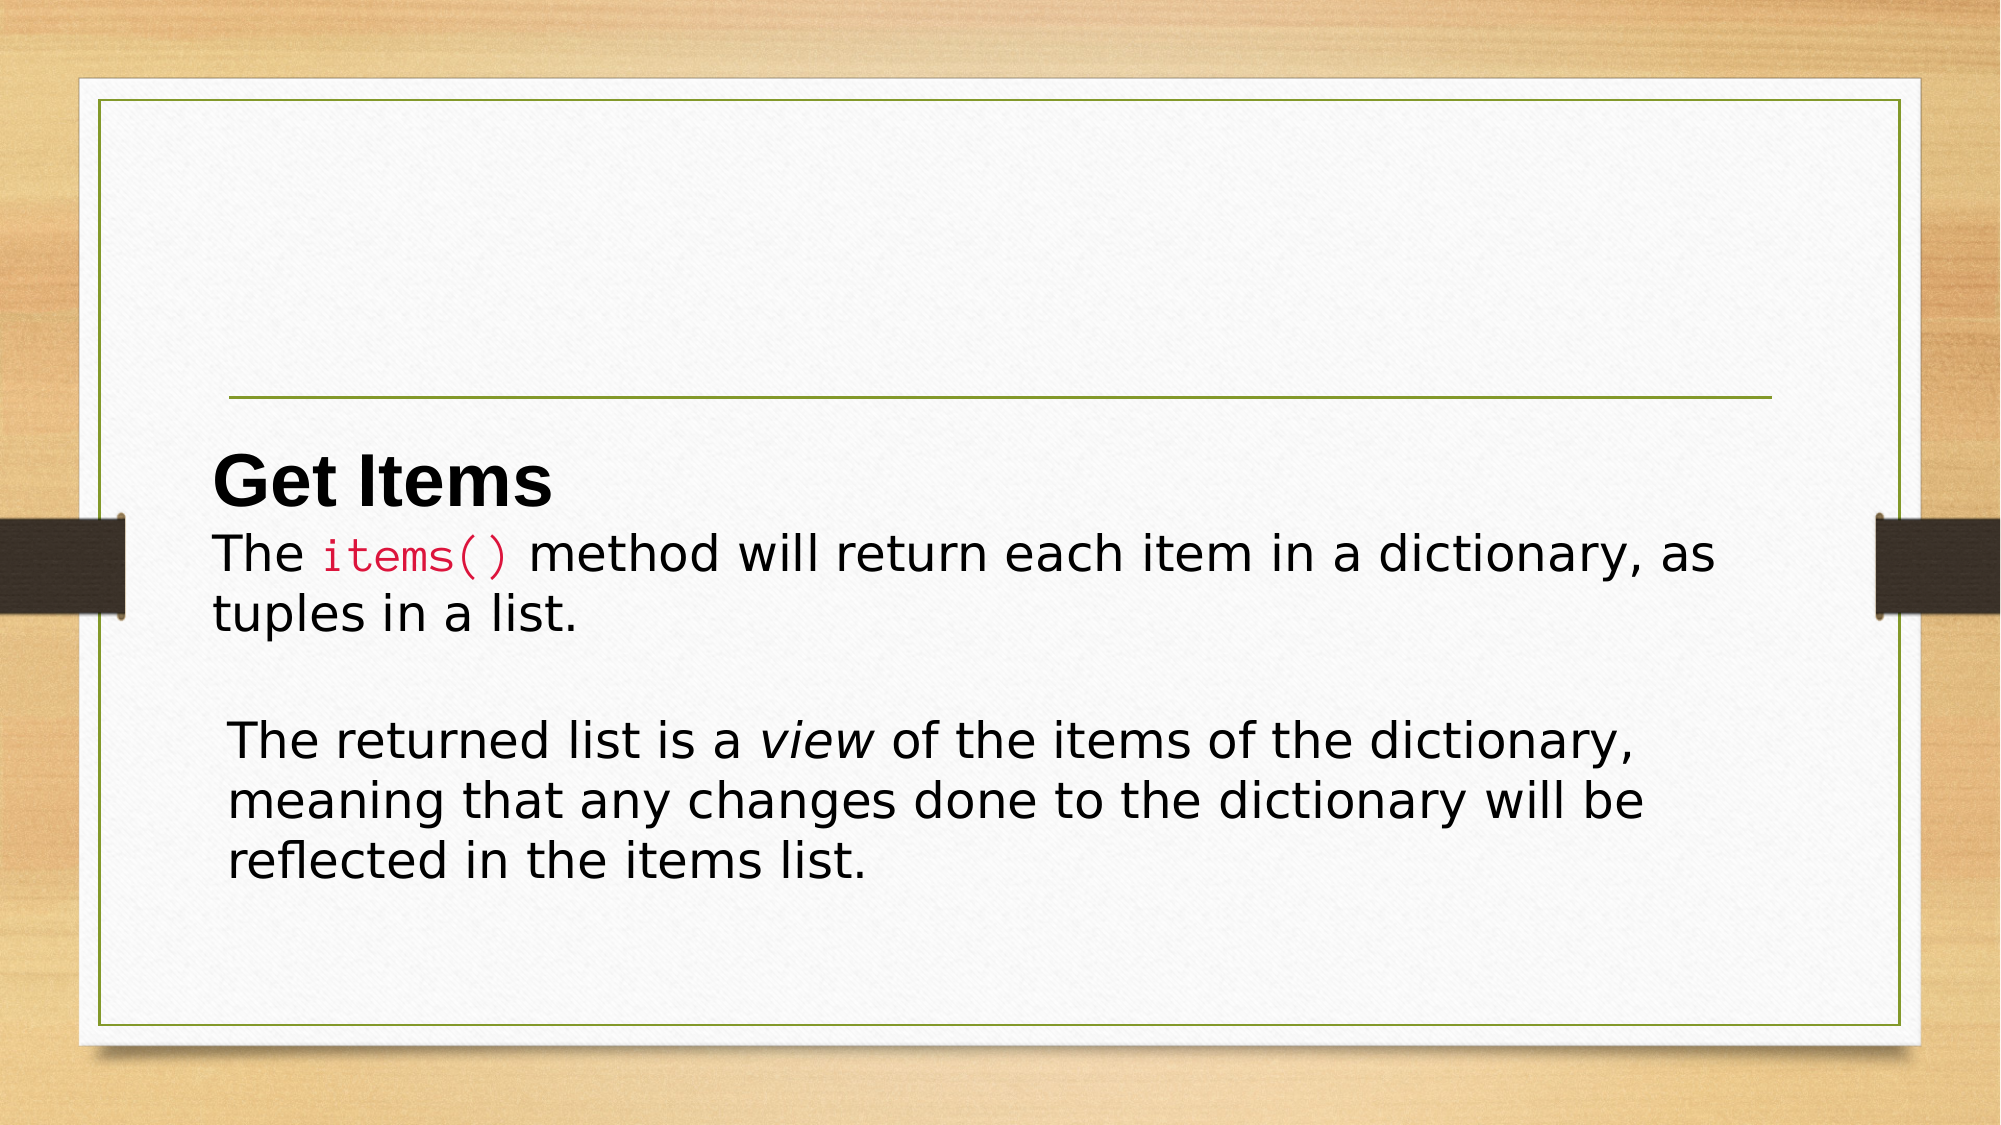

#
Get Items
The items() method will return each item in a dictionary, as tuples in a list.
The returned list is a view of the items of the dictionary, meaning that any changes done to the dictionary will be reflected in the items list.